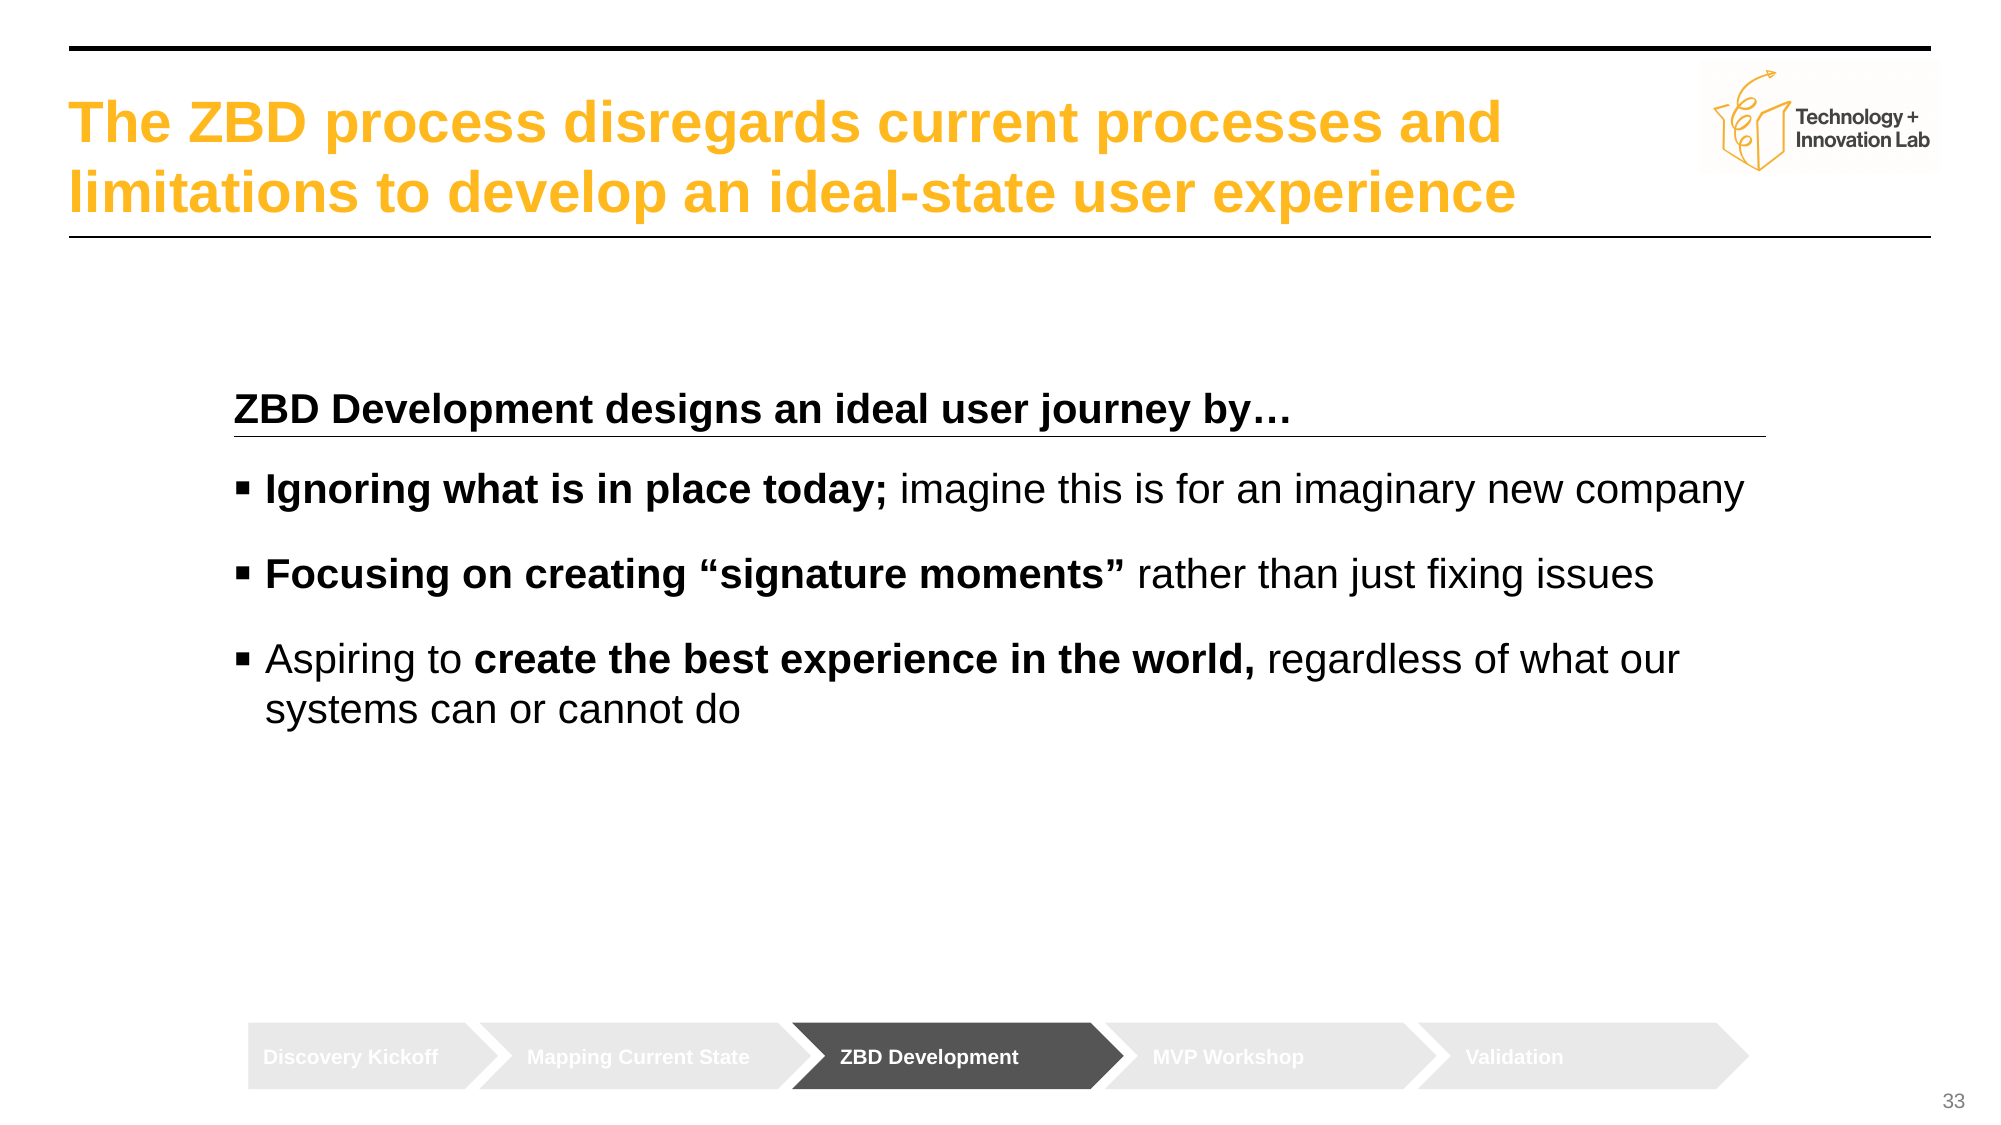

# The ZBD process disregards current processes and limitations to develop an ideal-state user experience
ZBD Development designs an ideal user journey by…
Ignoring what is in place today; imagine this is for an imaginary new company
Focusing on creating “signature moments” rather than just fixing issues
Aspiring to create the best experience in the world, regardless of what our systems can or cannot do

Discovery Kickoff
Mapping Current State
ZBD Development
MVP Workshop
Validation